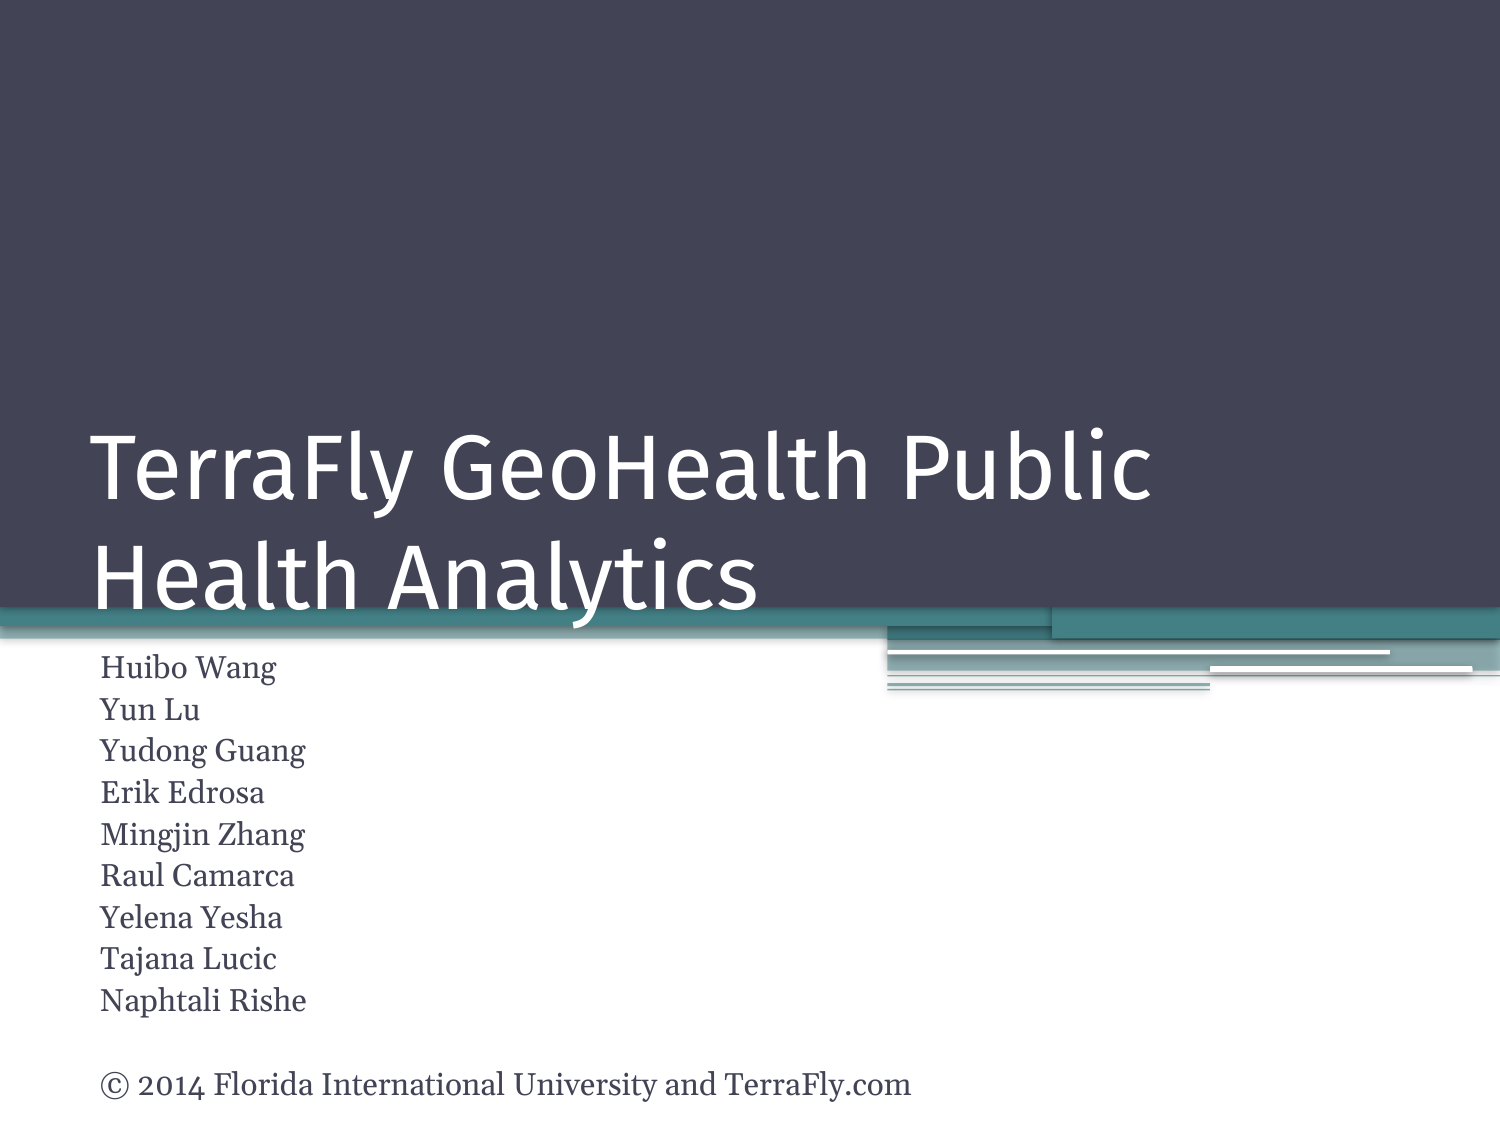

# TerraFly GeoHealth Public Health Analytics
Huibo Wang
Yun Lu
Yudong Guang
Erik Edrosa
Mingjin Zhang
Raul Camarca
Yelena Yesha
Tajana Lucic
Naphtali Rishe

© 2014 Florida International University and TerraFly.com